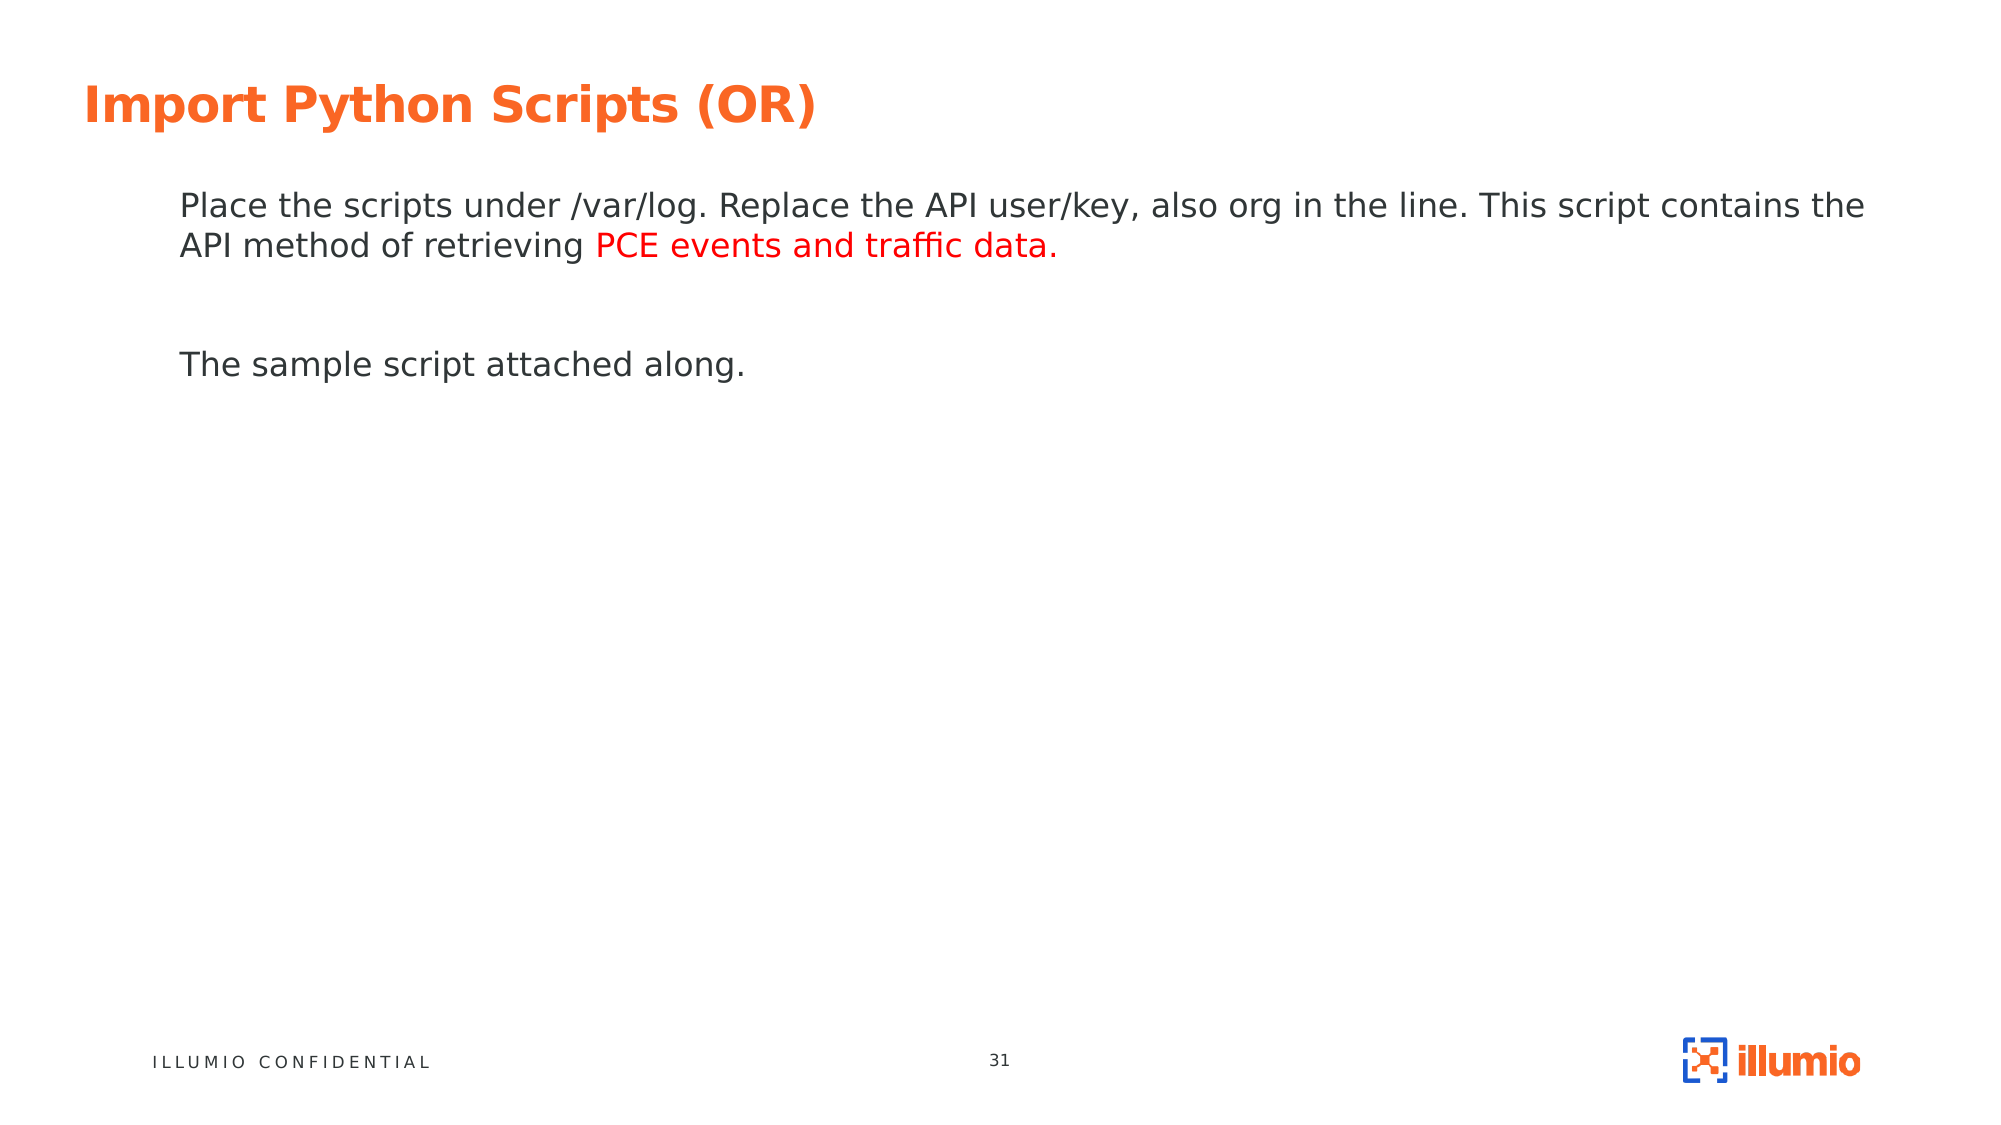

# Import Python Scripts (OR)
Place the scripts under /var/log. Replace the API user/key, also org in the line. This script contains the API method of retrieving PCE events and traffic data.

The sample script attached along.